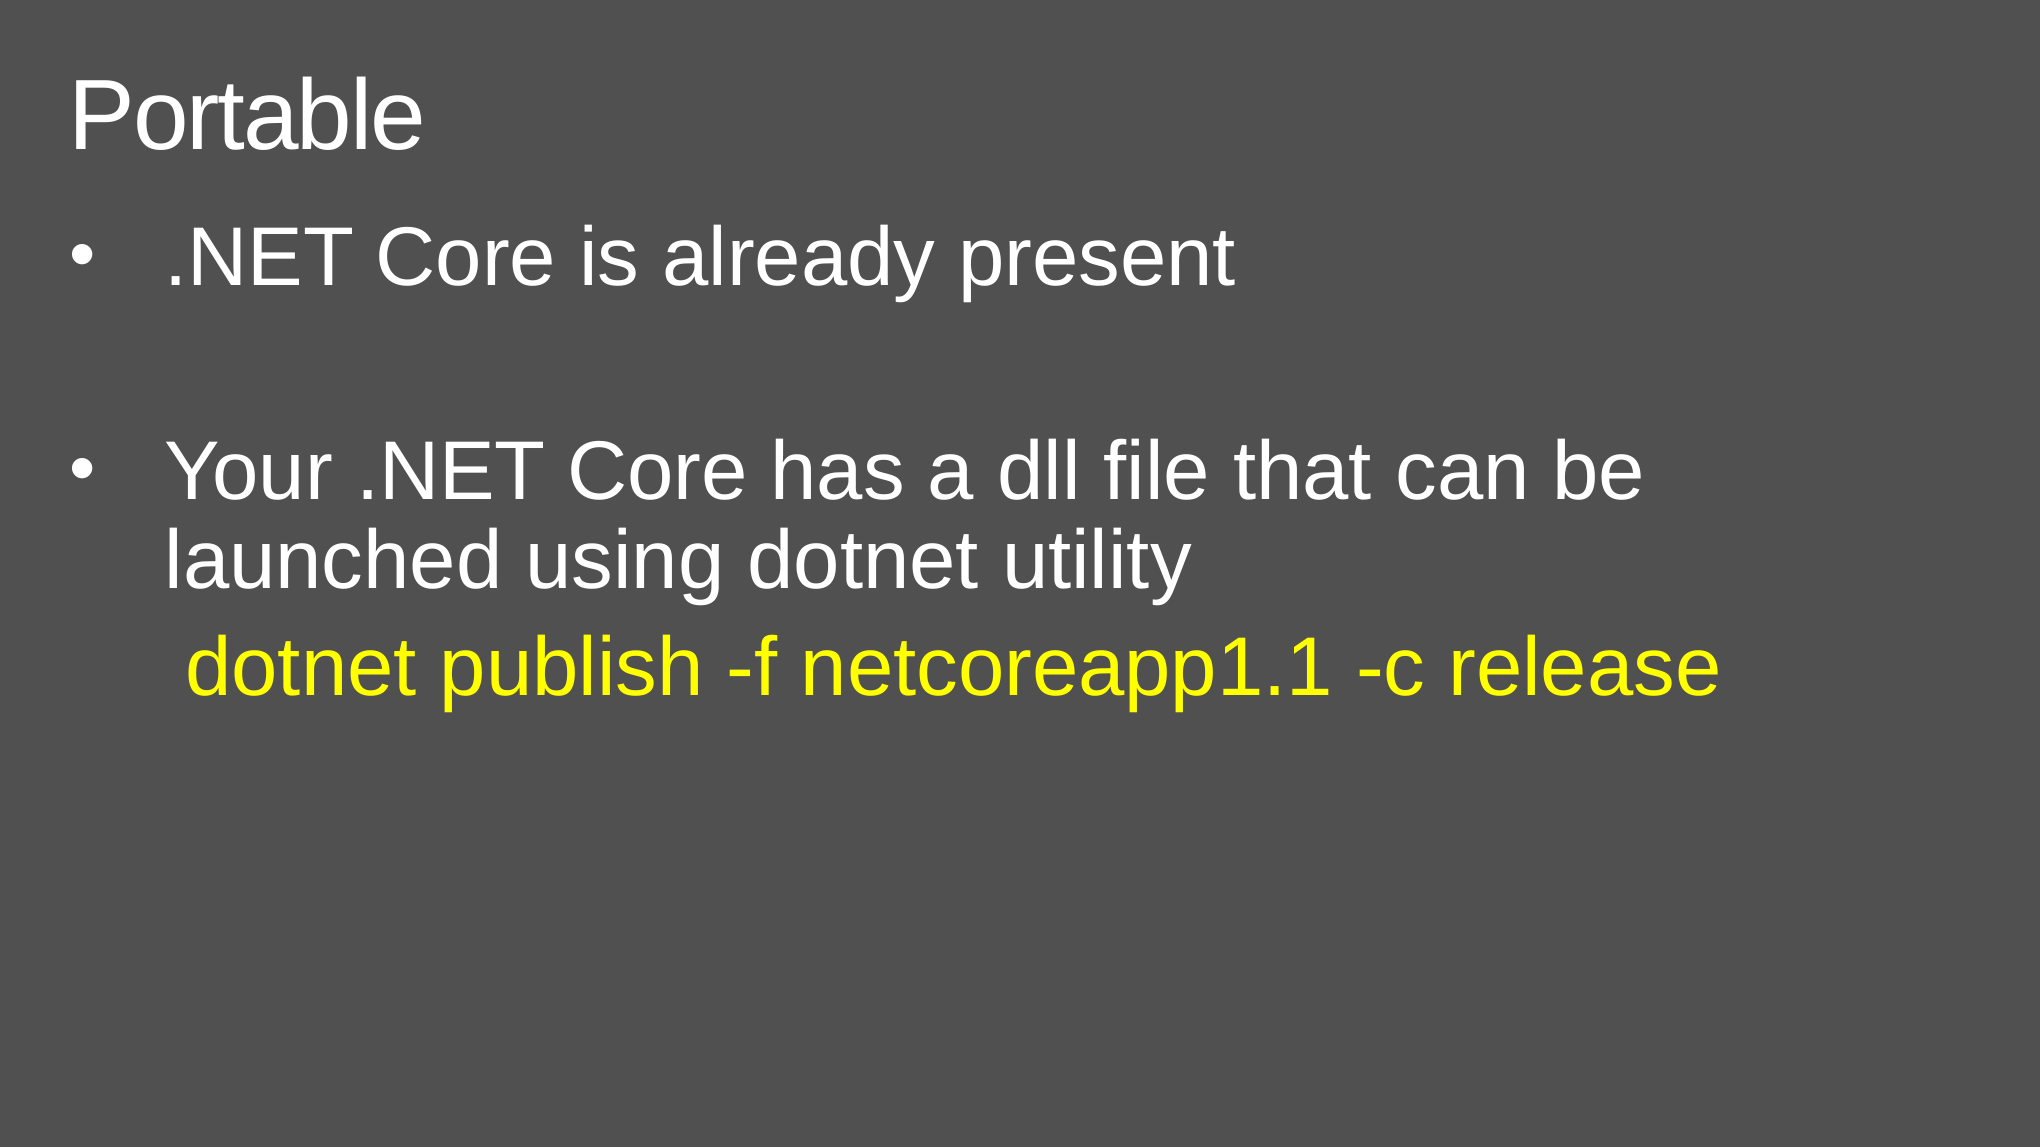

# Portable
.NET Core is already present

Your .NET Core has a dll file that can be launched using dotnet utility
     dotnet publish -f netcoreapp1.1 -c release